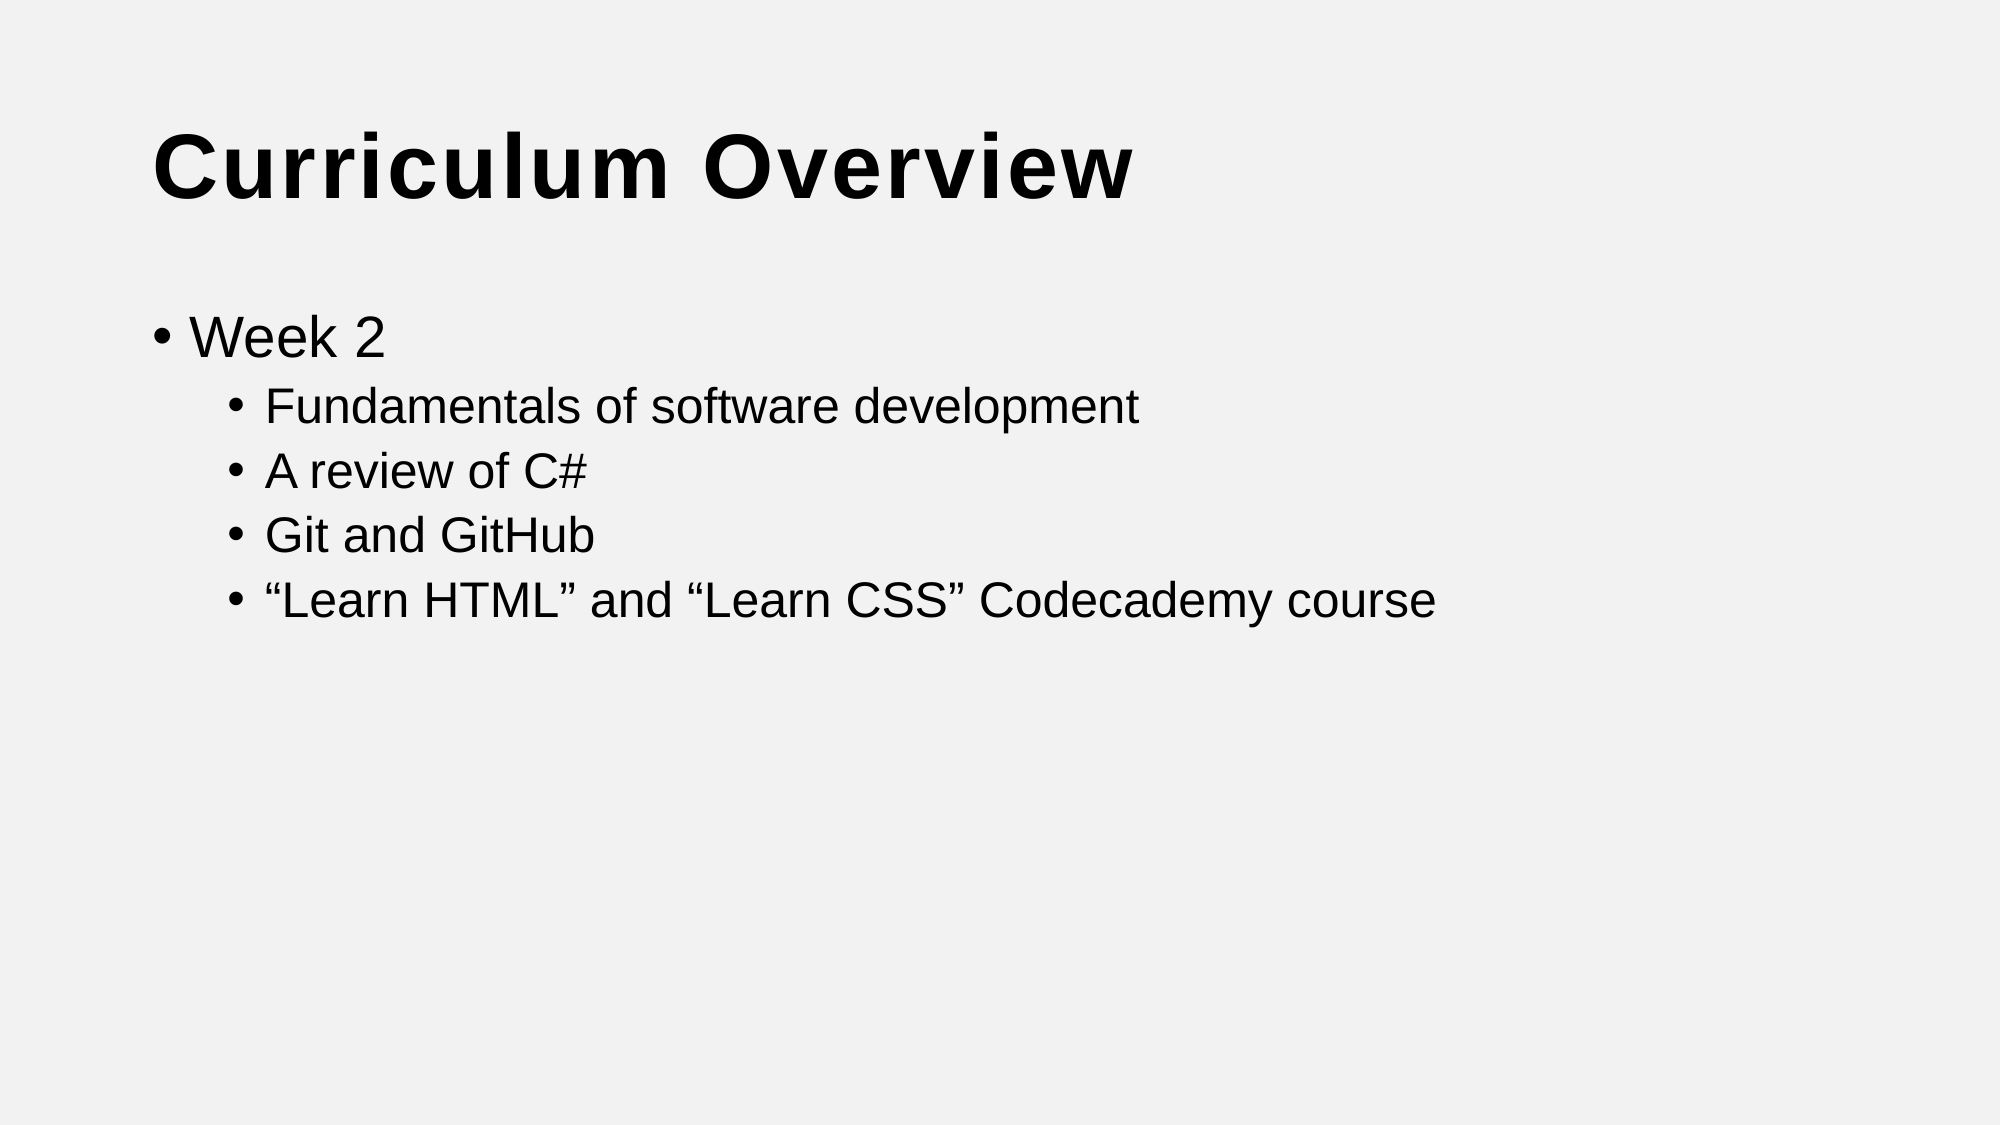

# Curriculum Overview
Week 2
Fundamentals of software development
A review of C#
Git and GitHub
“Learn HTML” and “Learn CSS” Codecademy course